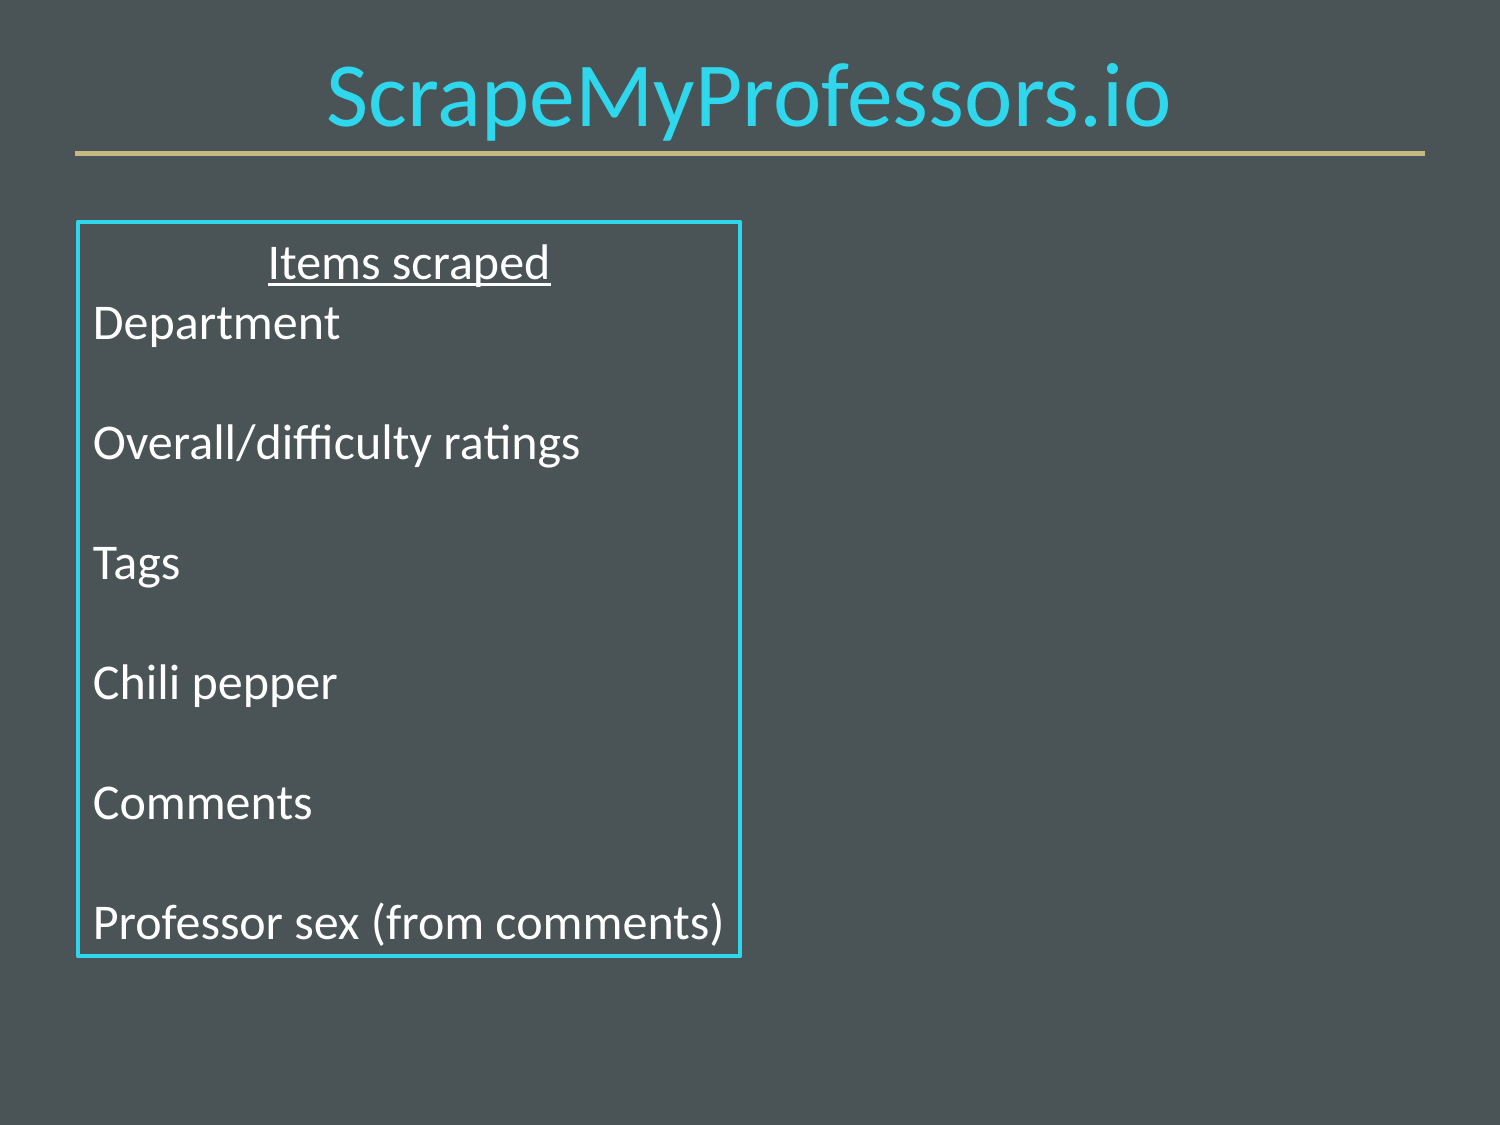

ScrapeMyProfessors.io
Items scraped
Department

Overall/difficulty ratings

Tags

Chili pepper

Comments

Professor sex (from comments)